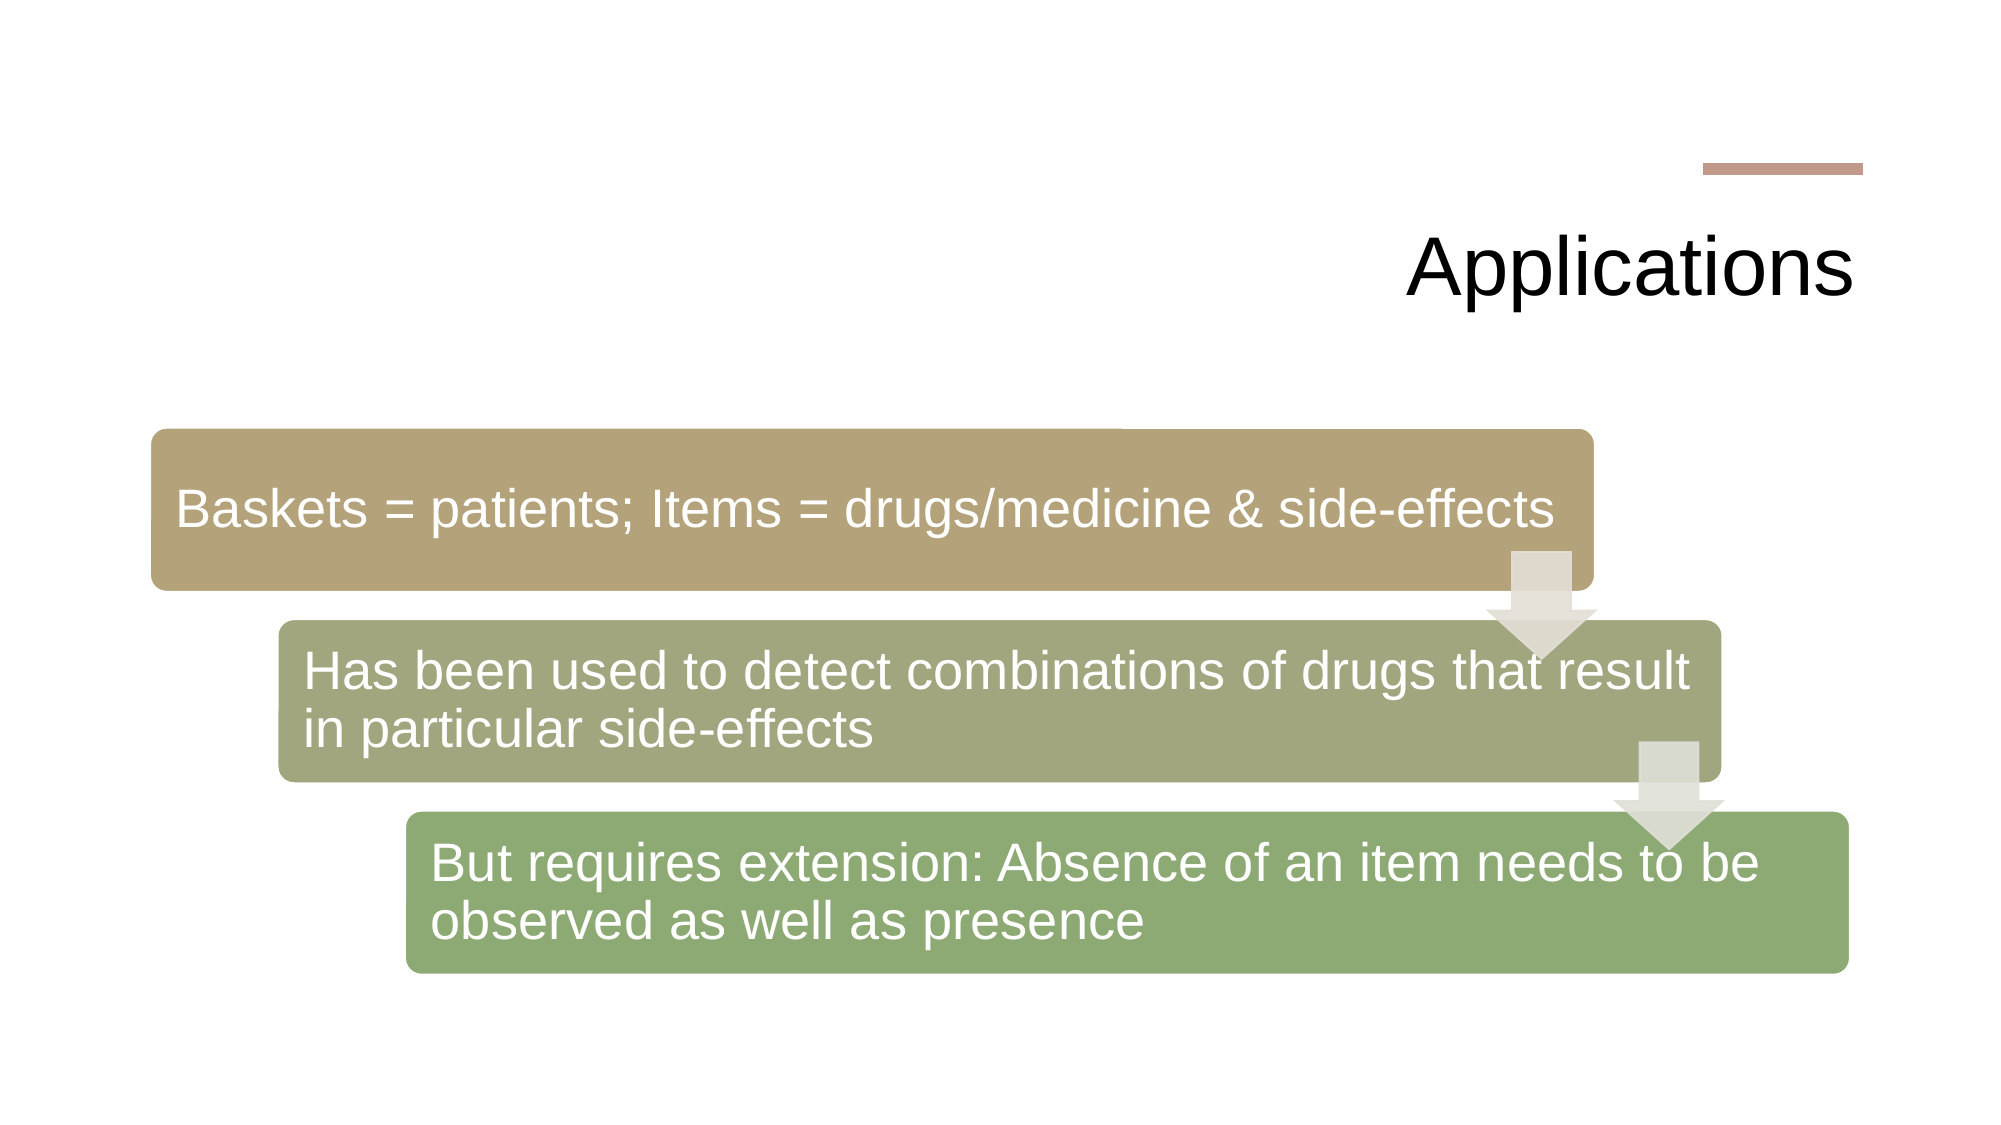

# Applications
Baskets = patients; Items = drugs/medicine & side-effects
Has been used to detect combinations of drugs that result in particular side-effects
But requires extension: Absence of an item needs to be observed as well as presence